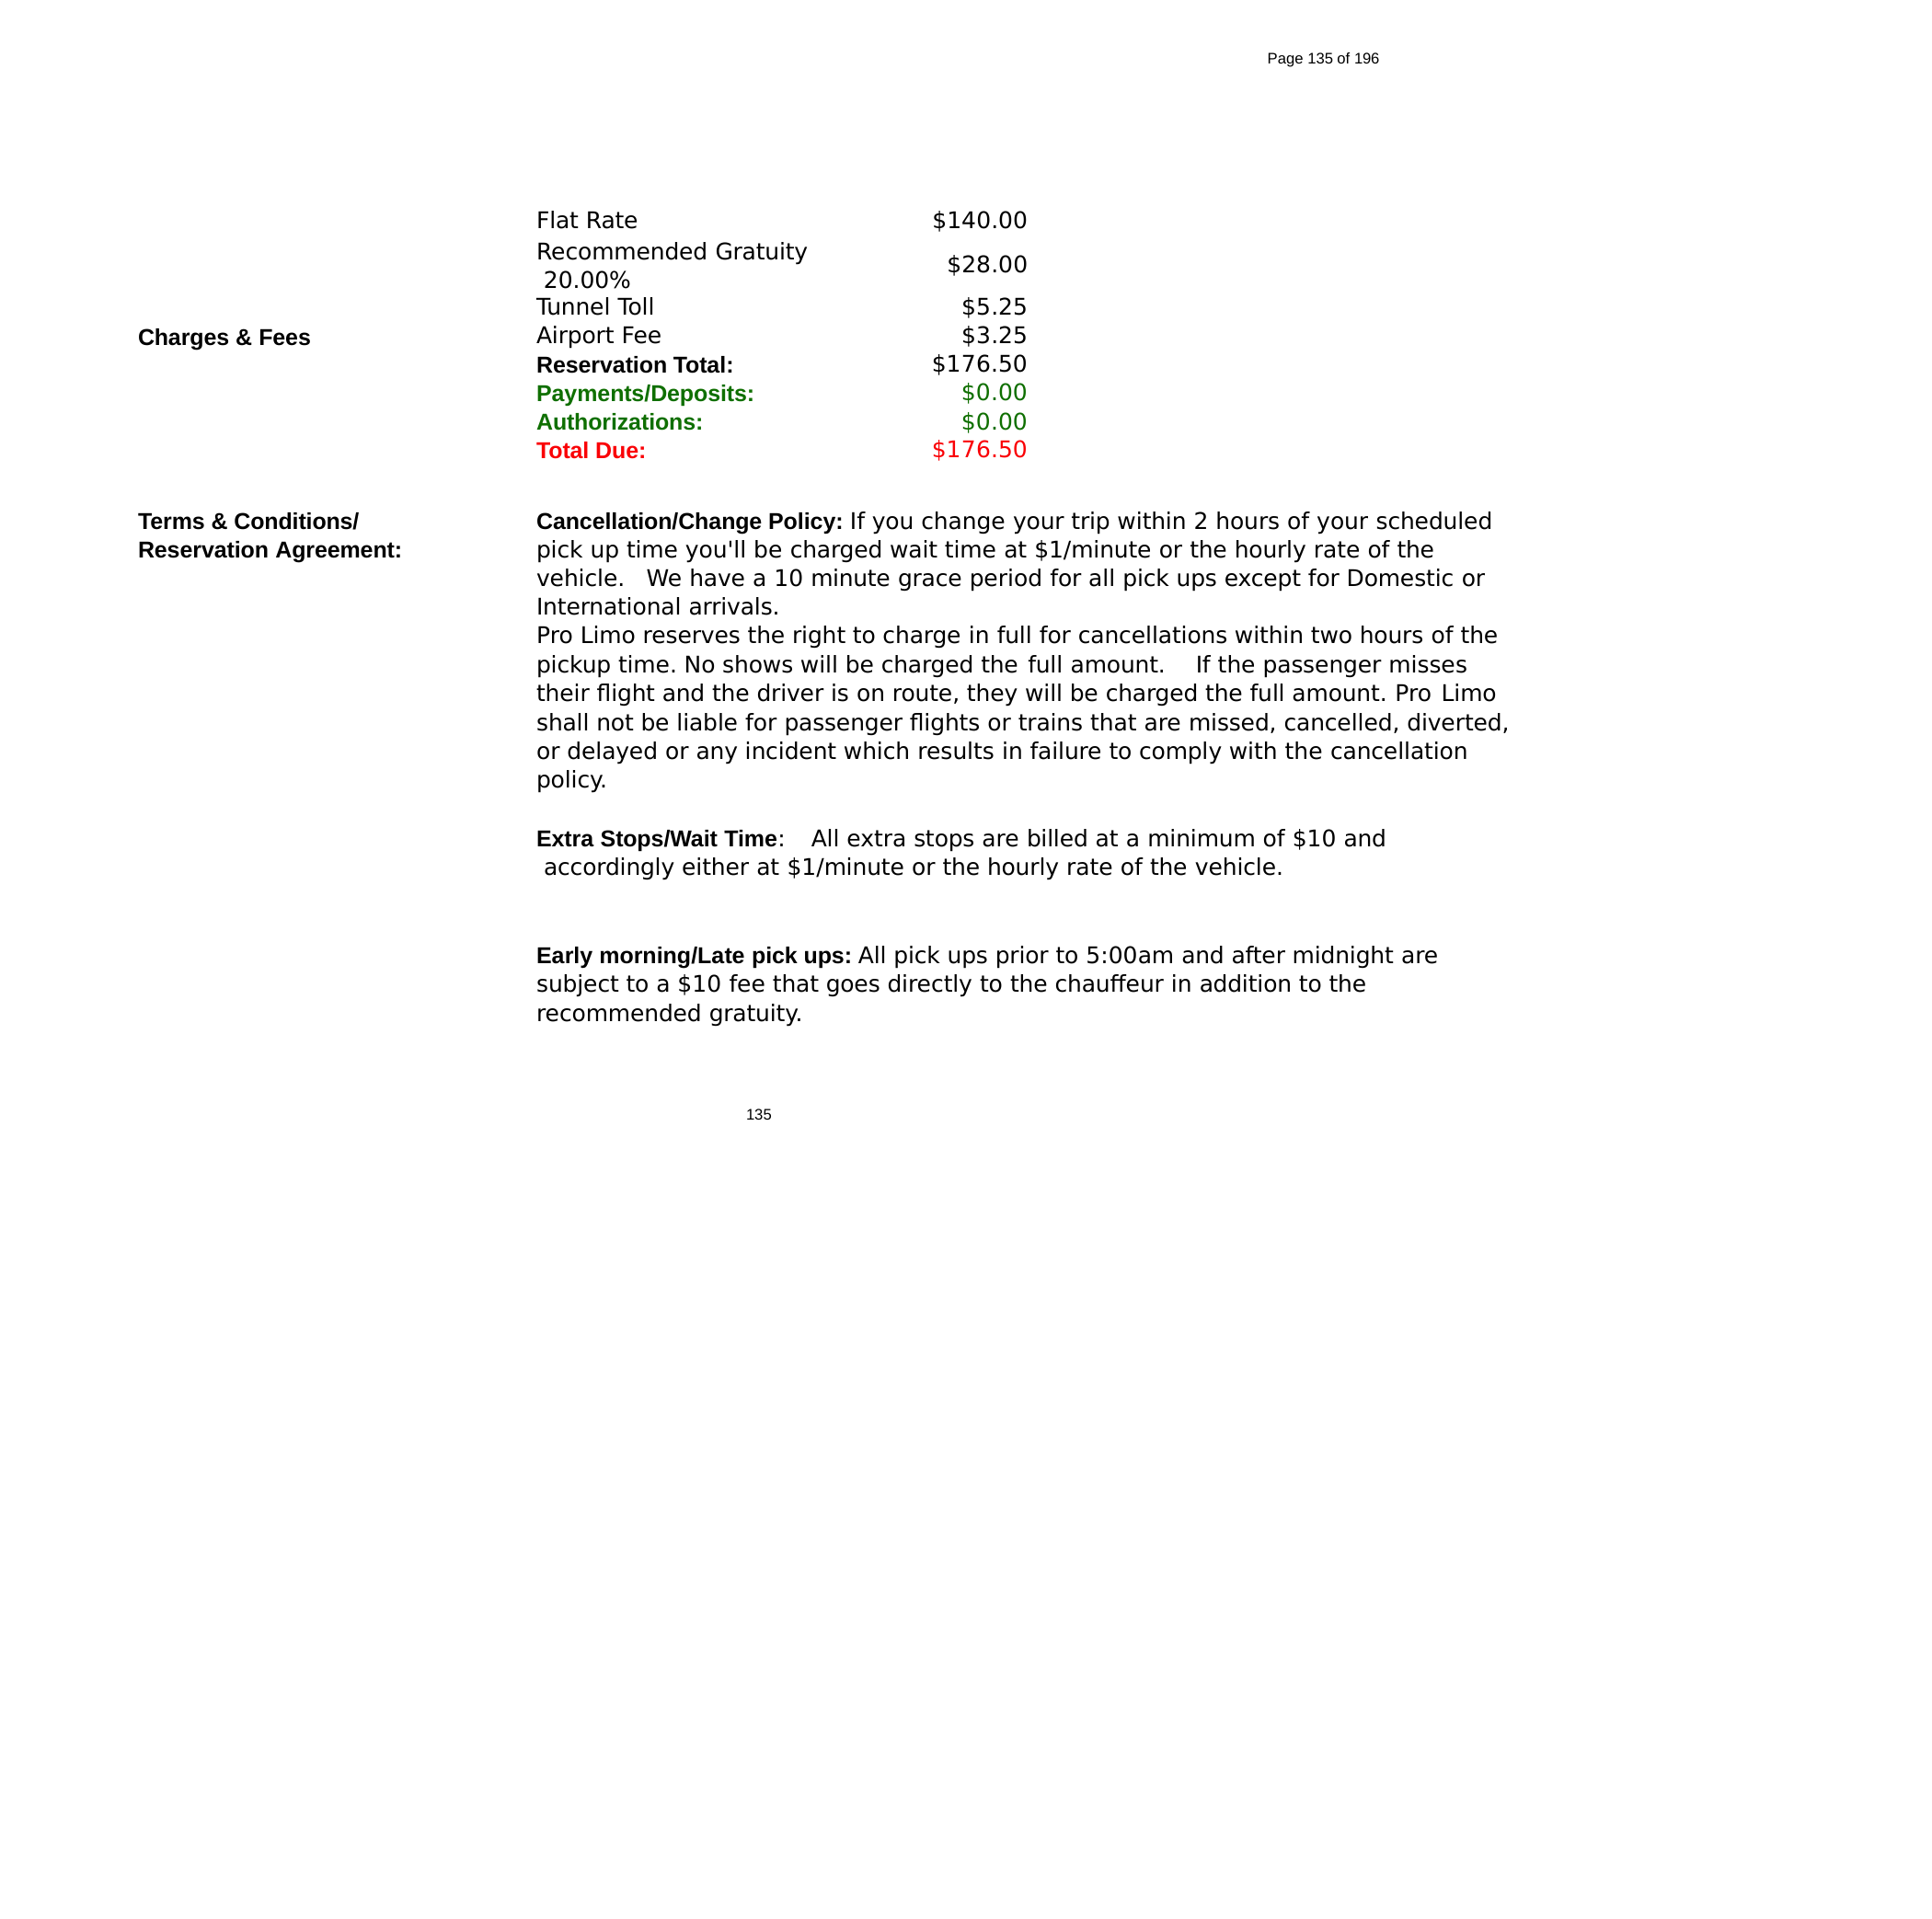

Page 135 of 196
| Flat Rate | $140.00 |
| --- | --- |
| Recommended Gratuity 20.00% | $28.00 |
| Tunnel Toll | $5.25 |
| Airport Fee | $3.25 |
| Reservation Total: | $176.50 |
| Payments/Deposits: | $0.00 |
| Authorizations: | $0.00 |
| Total Due: | $176.50 |
Charges & Fees
Cancellation/Change Policy: If you change your trip within 2 hours of your scheduled  pick up time you'll be charged wait time at $1/minute or the hourly rate of the  vehicle.	We have a 10 minute grace period for all pick ups except for Domestic or  International arrivals.
Pro Limo reserves the right to charge in full for cancellations within two hours of the  pickup time. No shows will be charged the full amount.	If the passenger misses  their flight and the driver is on route, they will be charged the full amount. Pro Limo
Terms & Conditions/  Reservation Agreement:
shall not be liable for passenger flights or trains that are missed, cancelled, diverted,  or delayed or any incident which results in failure to comply with the cancellation  policy.

Extra Stops/Wait Time:	All extra stops are billed at a minimum of $10 and  accordingly either at $1/minute or the hourly rate of the vehicle.

Early morning/Late pick ups: All pick ups prior to 5:00am and after midnight are  subject to a $10 fee that goes directly to the chauffeur in addition to the  recommended gratuity.
135